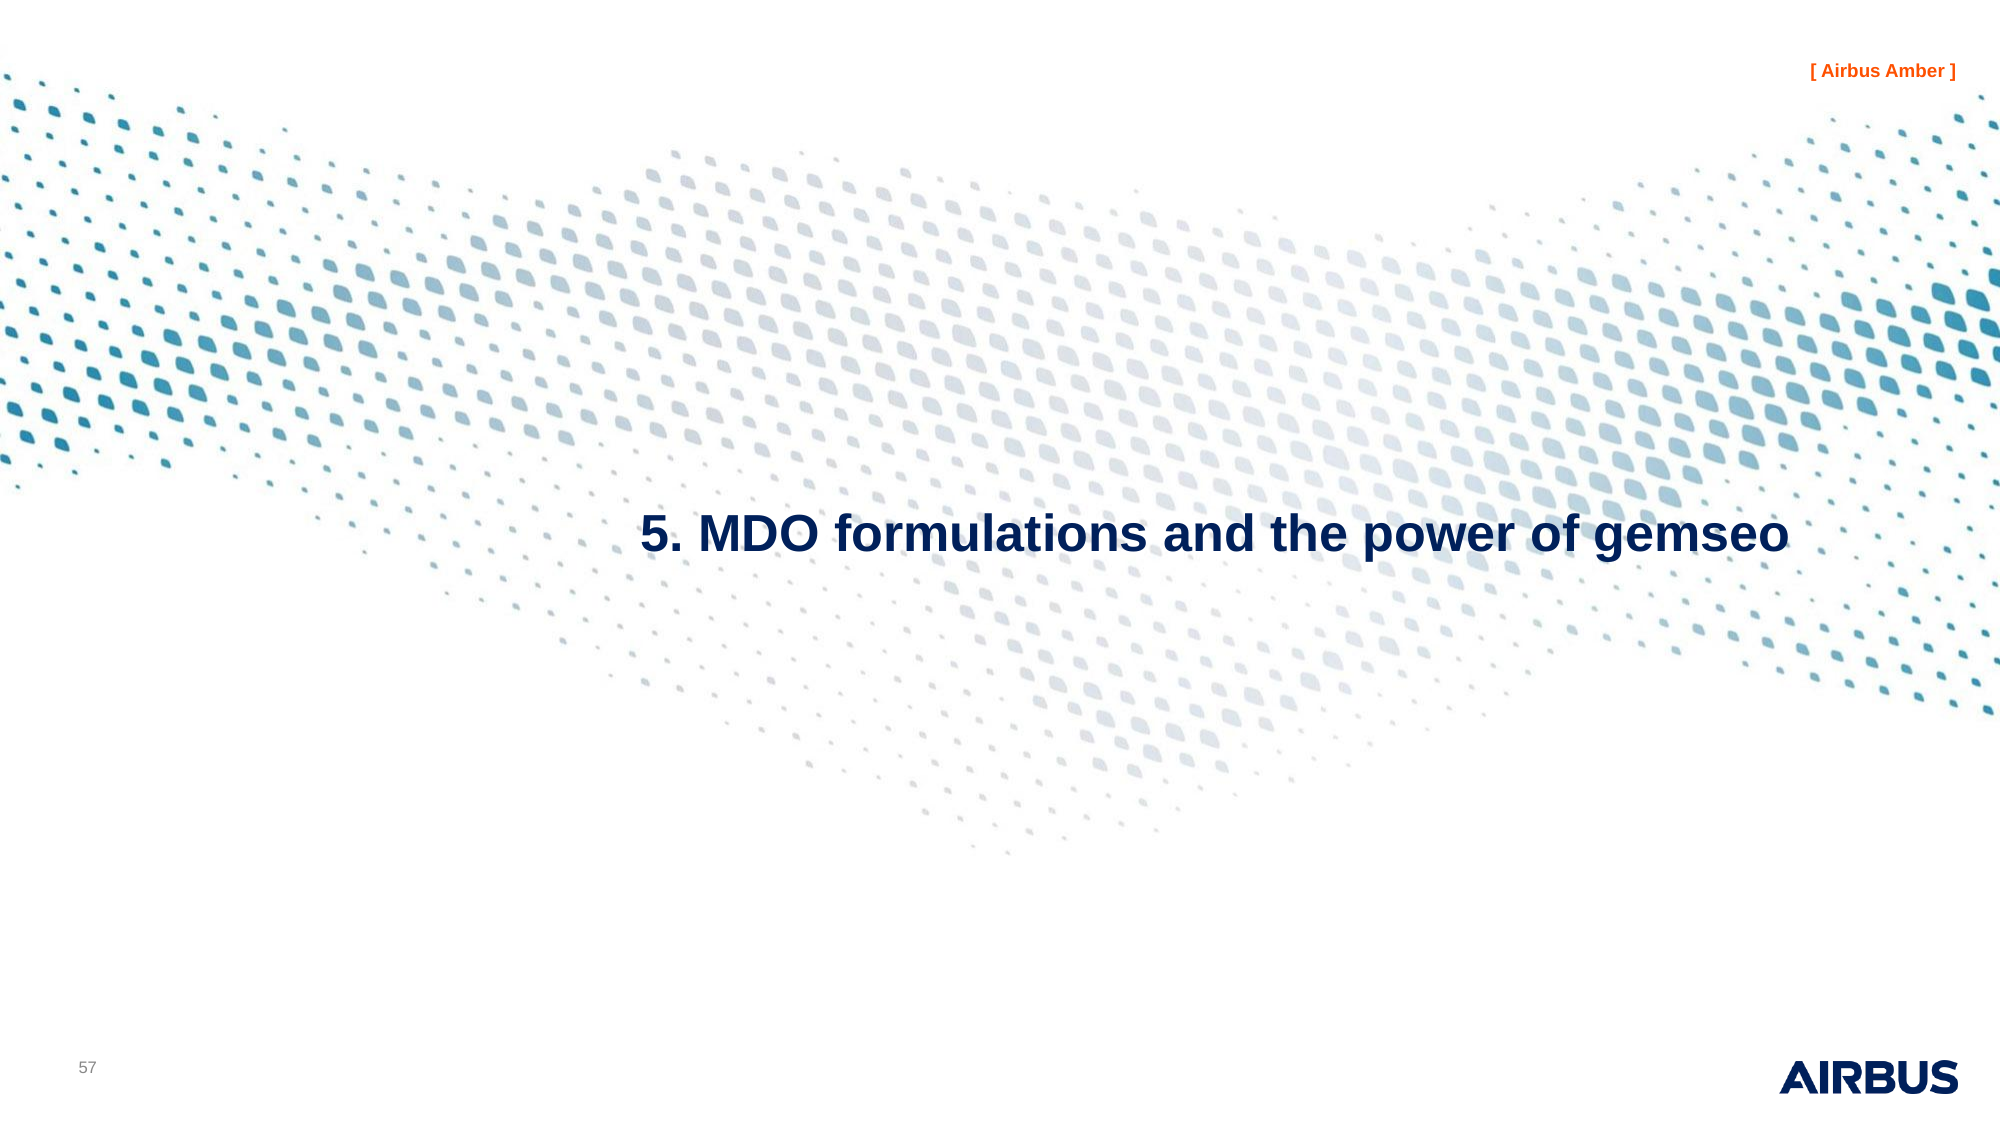

# 5. MDO formulations and the power of gemseo